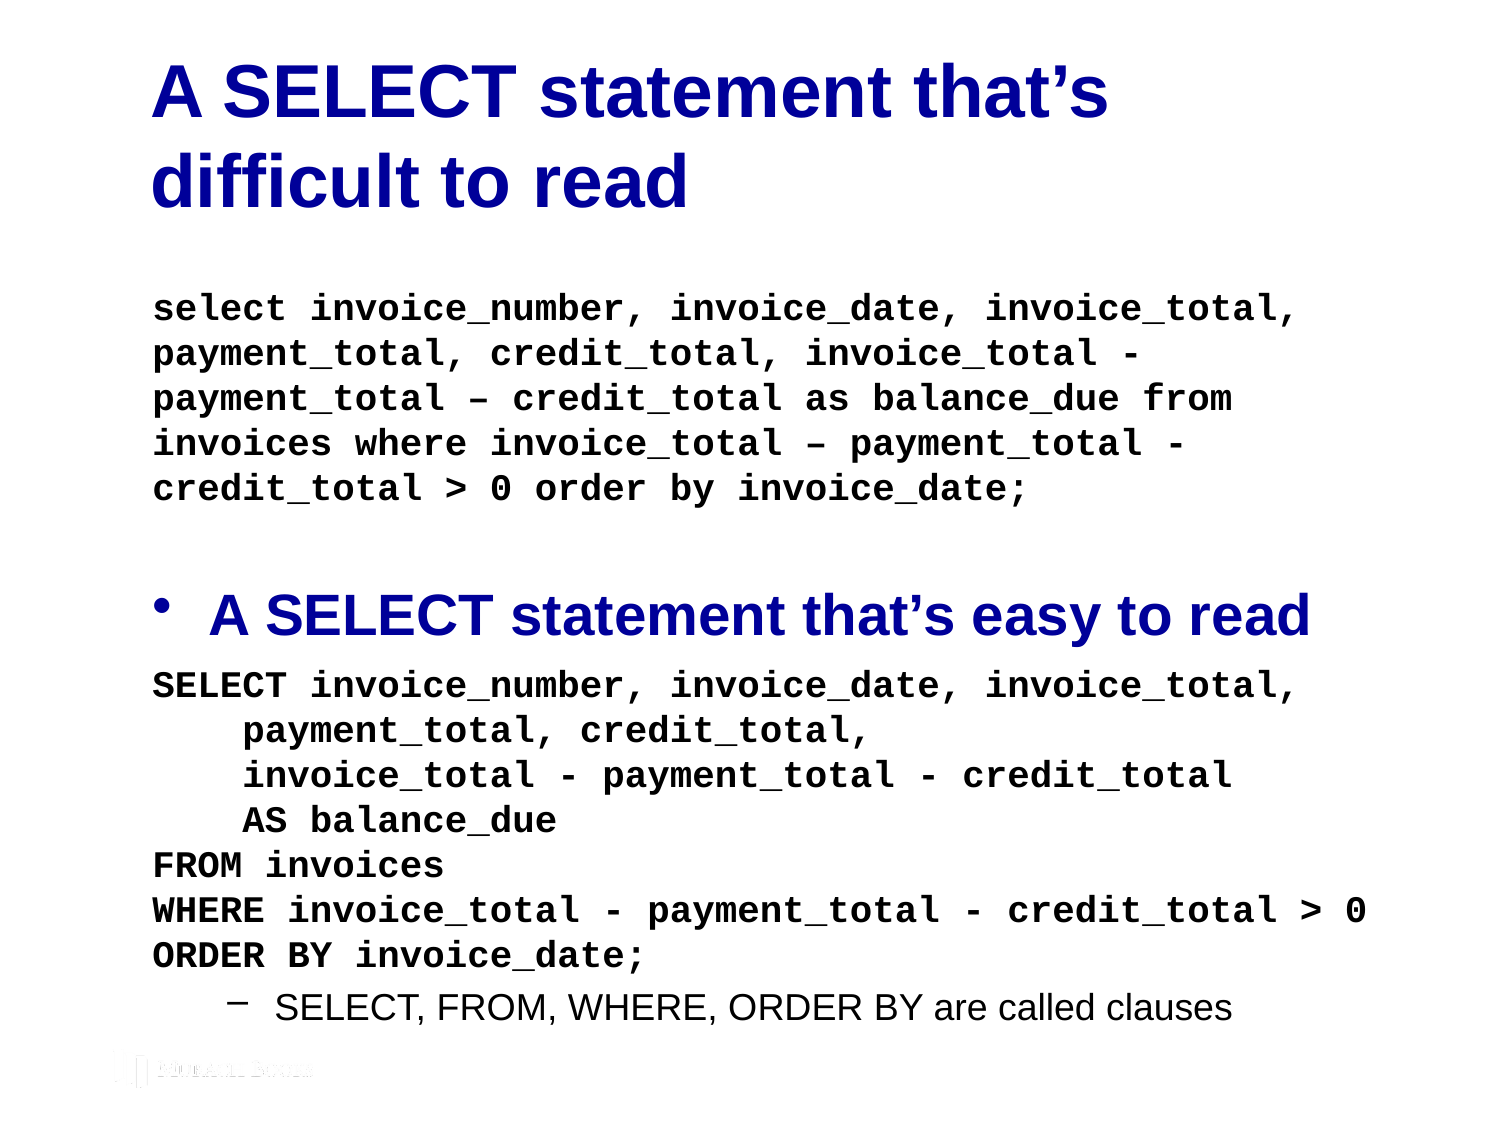

# A SELECT statement that’s difficult to read
select invoice_number, invoice_date, invoice_total, payment_total, credit_total, invoice_total - payment_total – credit_total as balance_due from invoices where invoice_total – payment_total - credit_total > 0 order by invoice_date;

A SELECT statement that’s easy to read
SELECT invoice_number, invoice_date, invoice_total,
    payment_total, credit_total,
    invoice_total - payment_total - credit_total
    AS balance_due
FROM invoices
WHERE invoice_total - payment_total - credit_total > 0
ORDER BY invoice_date;
SELECT, FROM, WHERE, ORDER BY are called clauses